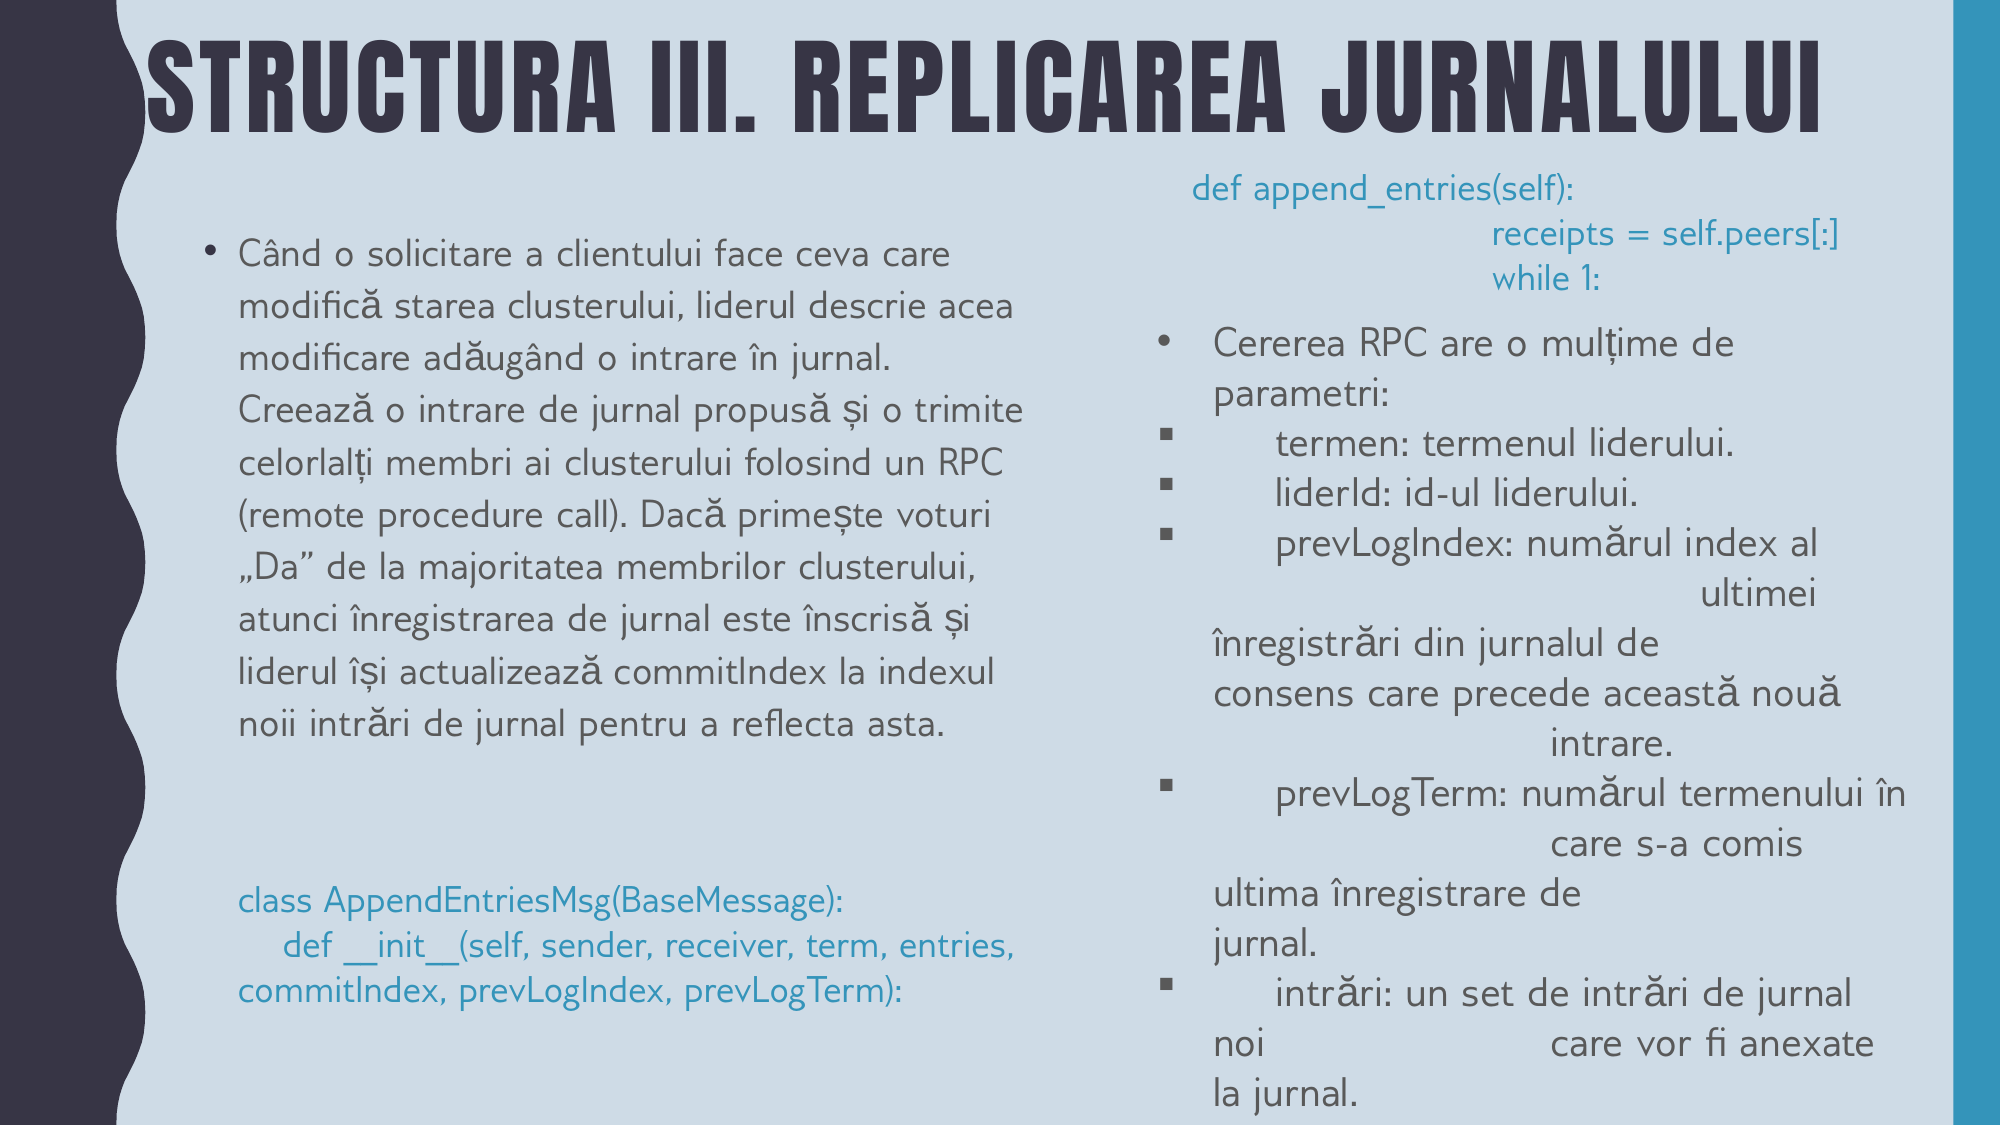

# Structura III. Replicarea Jurnalului
def append_entries(self):
		receipts = self.peers[:]
		while 1:
Când o solicitare a clientului face ceva care modifică starea clusterului, liderul descrie acea modificare adăugând o intrare în jurnal. Creează o intrare de jurnal propusă și o trimite celorlalți membri ai clusterului folosind un RPC (remote procedure call). Dacă primește voturi „Da” de la majoritatea membrilor clusterului, atunci înregistrarea de jurnal este înscrisă și liderul își actualizează commitIndex la indexul noii intrări de jurnal pentru a reflecta asta.
Cererea RPC are o mulțime de parametri:
     termen: termenul liderului.
     liderId: id-ul liderului.
     prevLogIndex: numărul index al 			   ultimei înregistrări din jurnalul de           	   consens care precede această nouă 	  	   intrare.
     prevLogTerm: numărul termenului în 	 	   care s-a comis ultima înregistrare de 	   	   jurnal.
     intrări: un set de intrări de jurnal noi 	  	   care vor fi anexate la jurnal.
     leaderCommit: indexul de angajament 	   pe lider după ce acest set de   	   	     	   înregistrări a fost comis.
class AppendEntriesMsg(BaseMessage):
    def __init__(self, sender, receiver, term, entries, commitIndex, prevLogIndex, prevLogTerm):